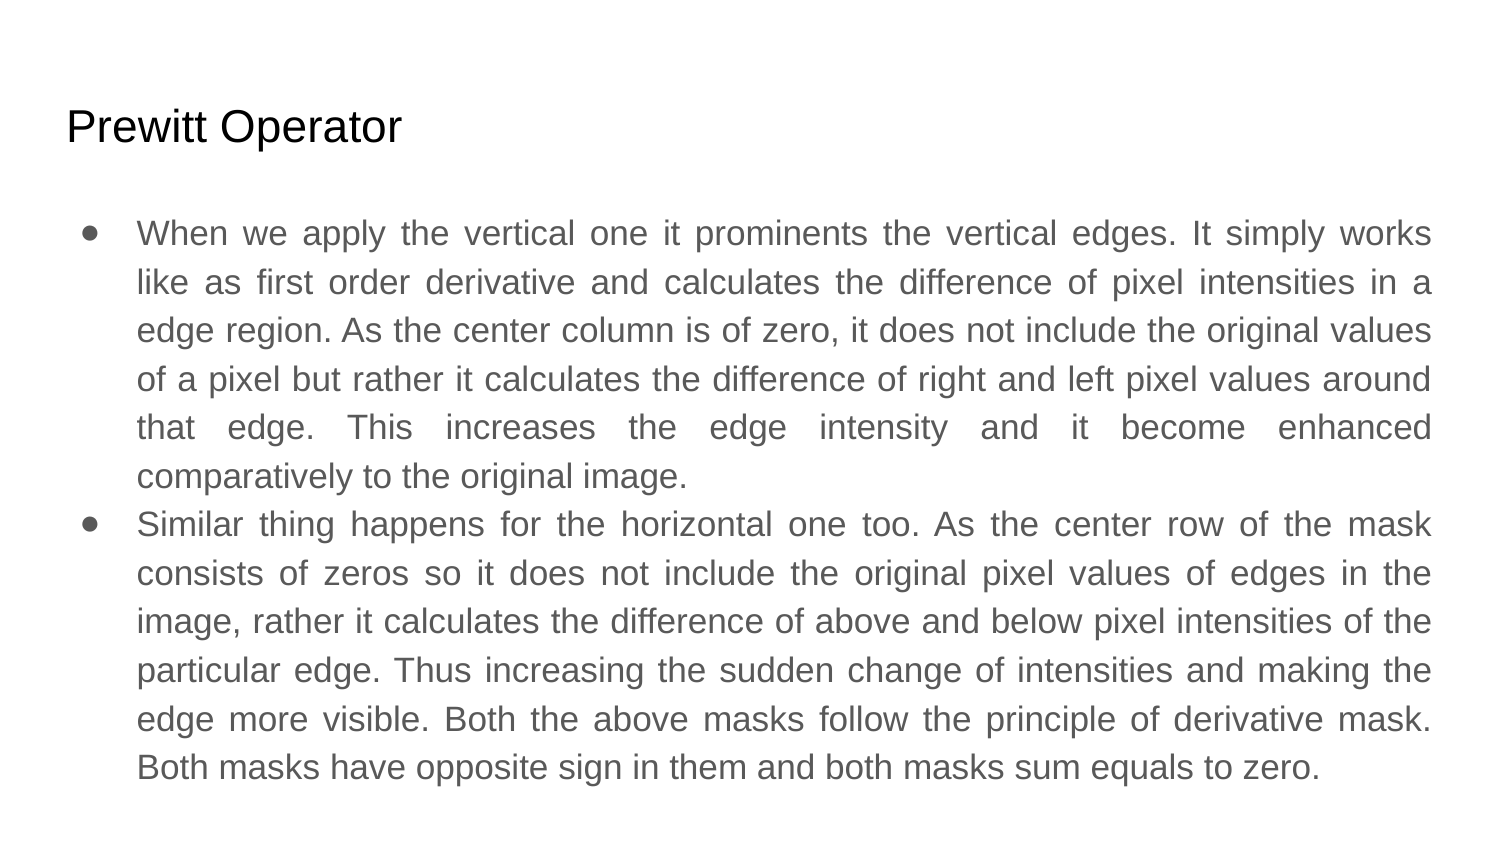

# Prewitt Operator

When we apply the vertical one it prominents the vertical edges. It simply works like as first order derivative and calculates the difference of pixel intensities in a edge region. As the center column is of zero, it does not include the original values of a pixel but rather it calculates the difference of right and left pixel values around that edge. This increases the edge intensity and it become enhanced comparatively to the original image.
Similar thing happens for the horizontal one too. As the center row of the mask consists of zeros so it does not include the original pixel values of edges in the image, rather it calculates the difference of above and below pixel intensities of the particular edge. Thus increasing the sudden change of intensities and making the edge more visible. Both the above masks follow the principle of derivative mask. Both masks have opposite sign in them and both masks sum equals to zero.